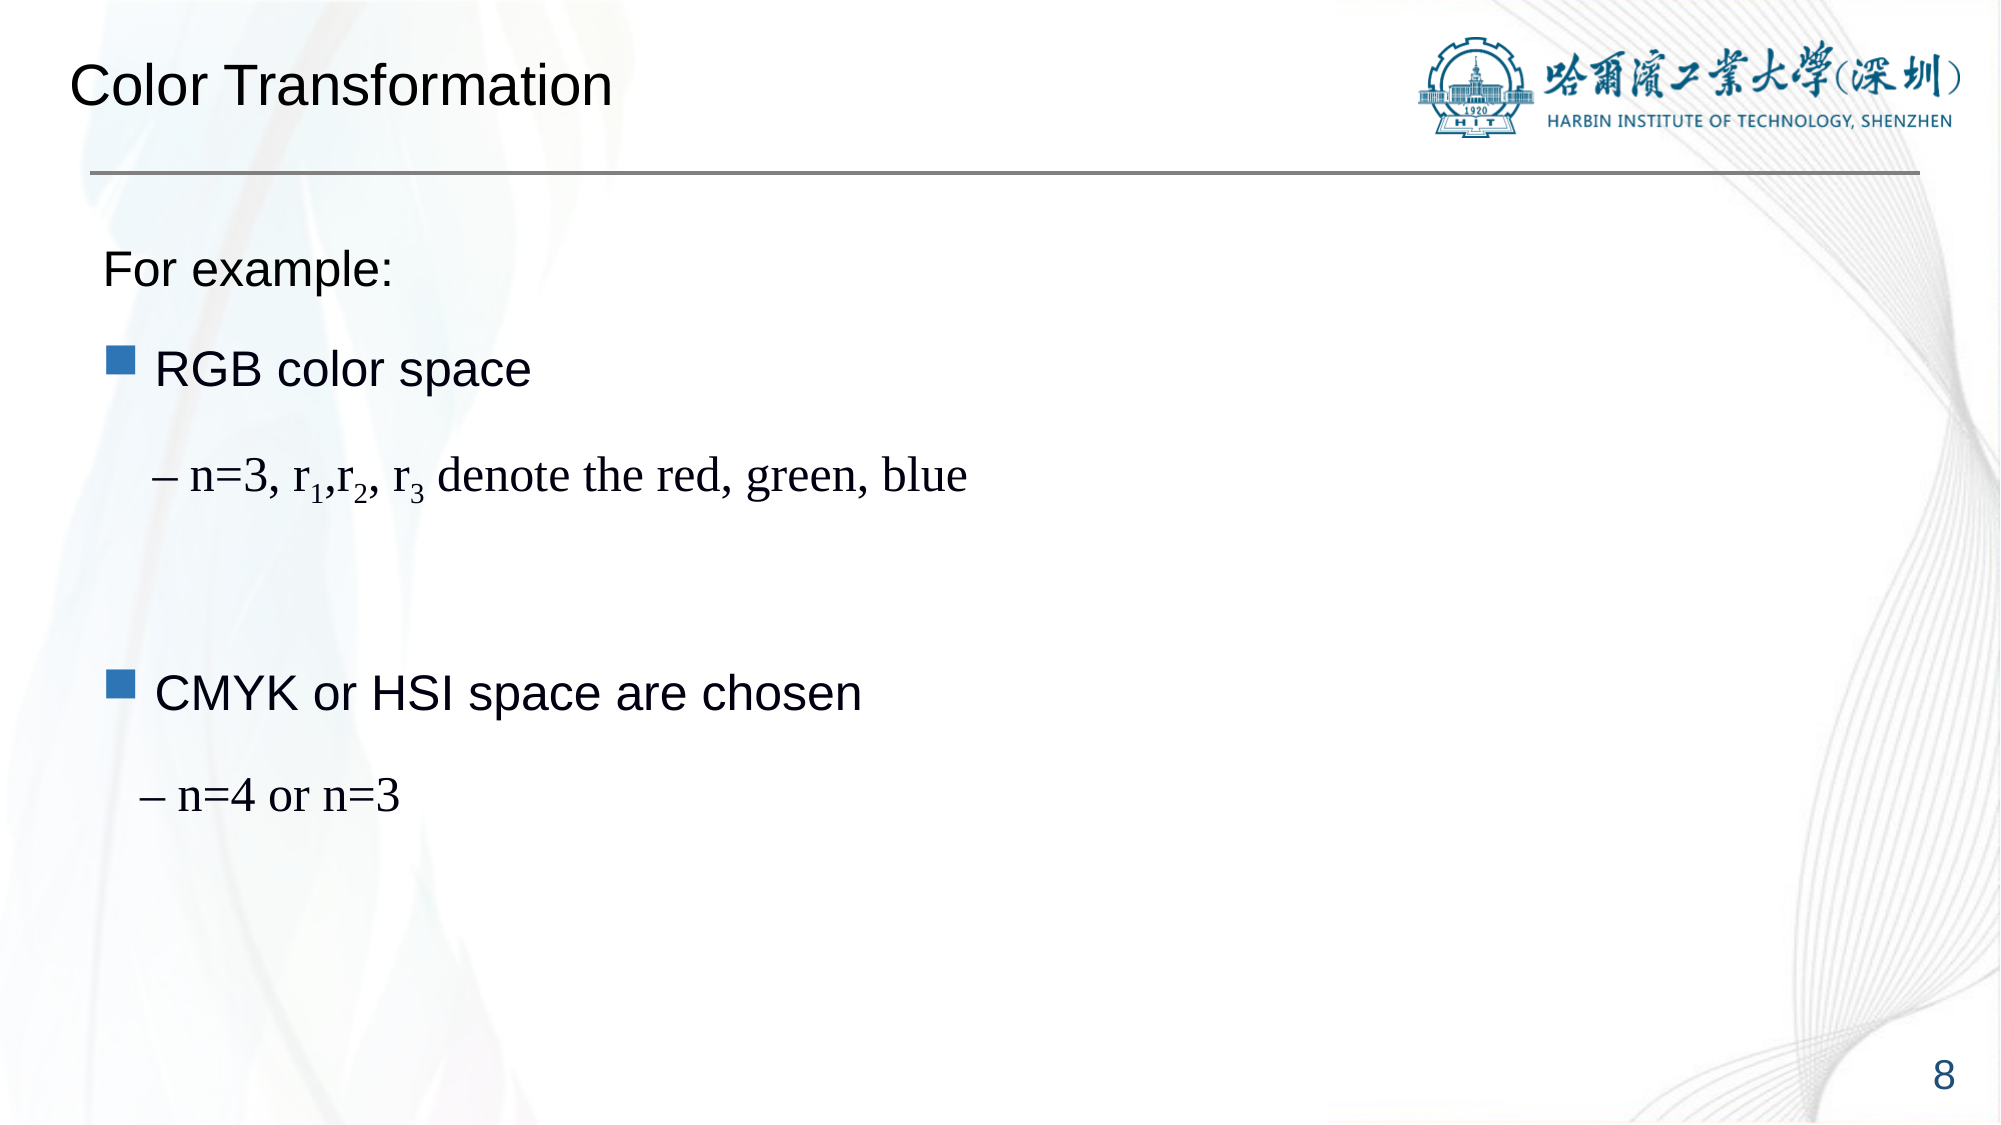

# Color Transformation
For example:
 RGB color space
    – n=3, r1,r2, r3 denote the red, green, blue

 CMYK or HSI space are chosen
   – n=4 or n=3

8